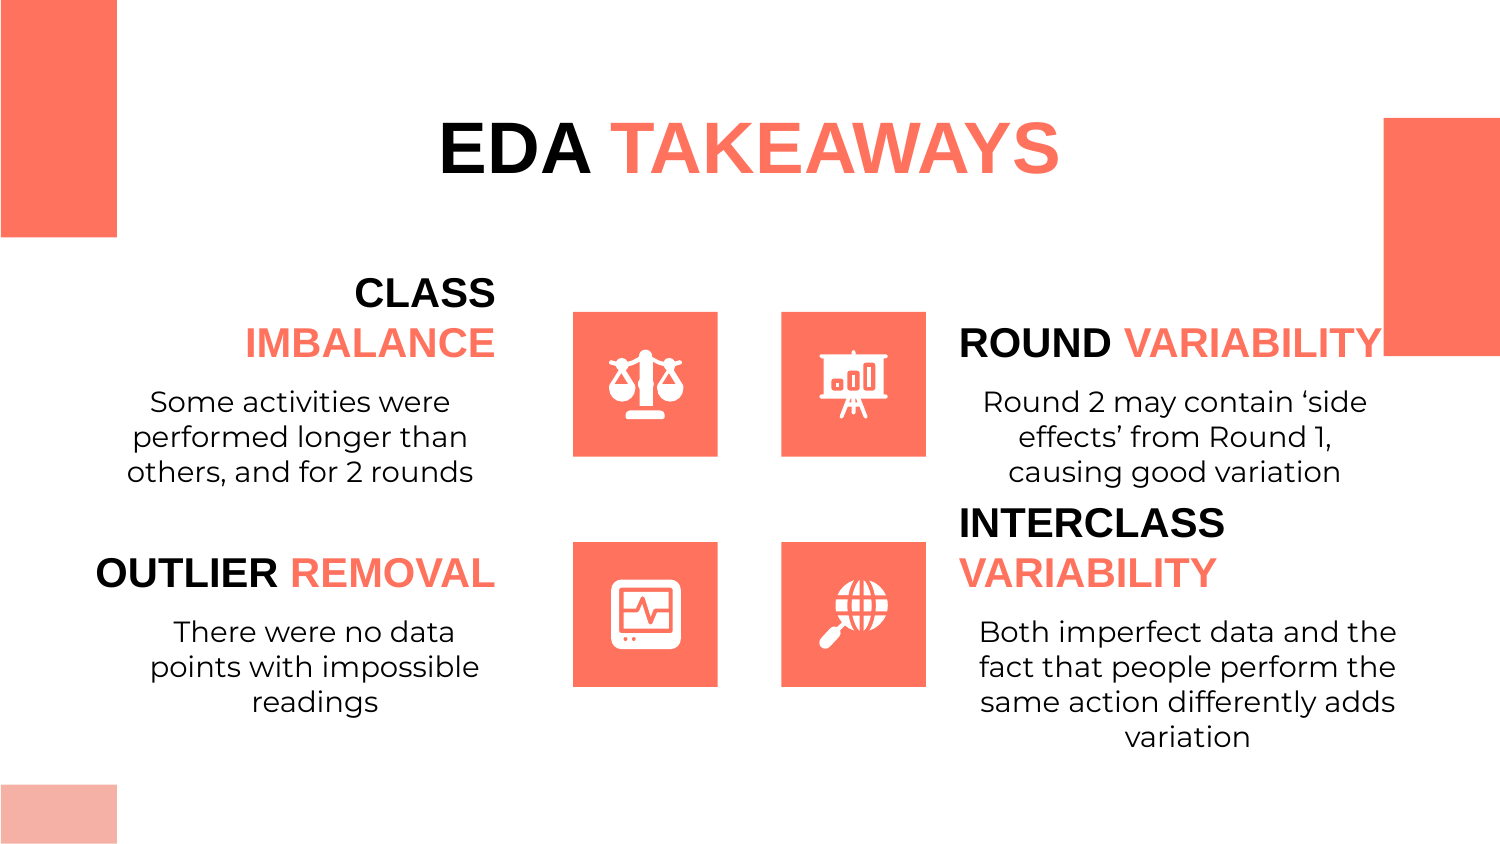

EDA TAKEAWAYS
# CLASS IMBALANCE
ROUND VARIABILITY

Some activities were performed longer than others, and for 2 rounds
Round 2 may contain ‘side effects’ from Round 1, causing good variation
OUTLIER REMOVAL
INTERCLASS VARIABILITY

There were no data points with impossible readings
Both imperfect data and the fact that people perform the same action differently adds variation